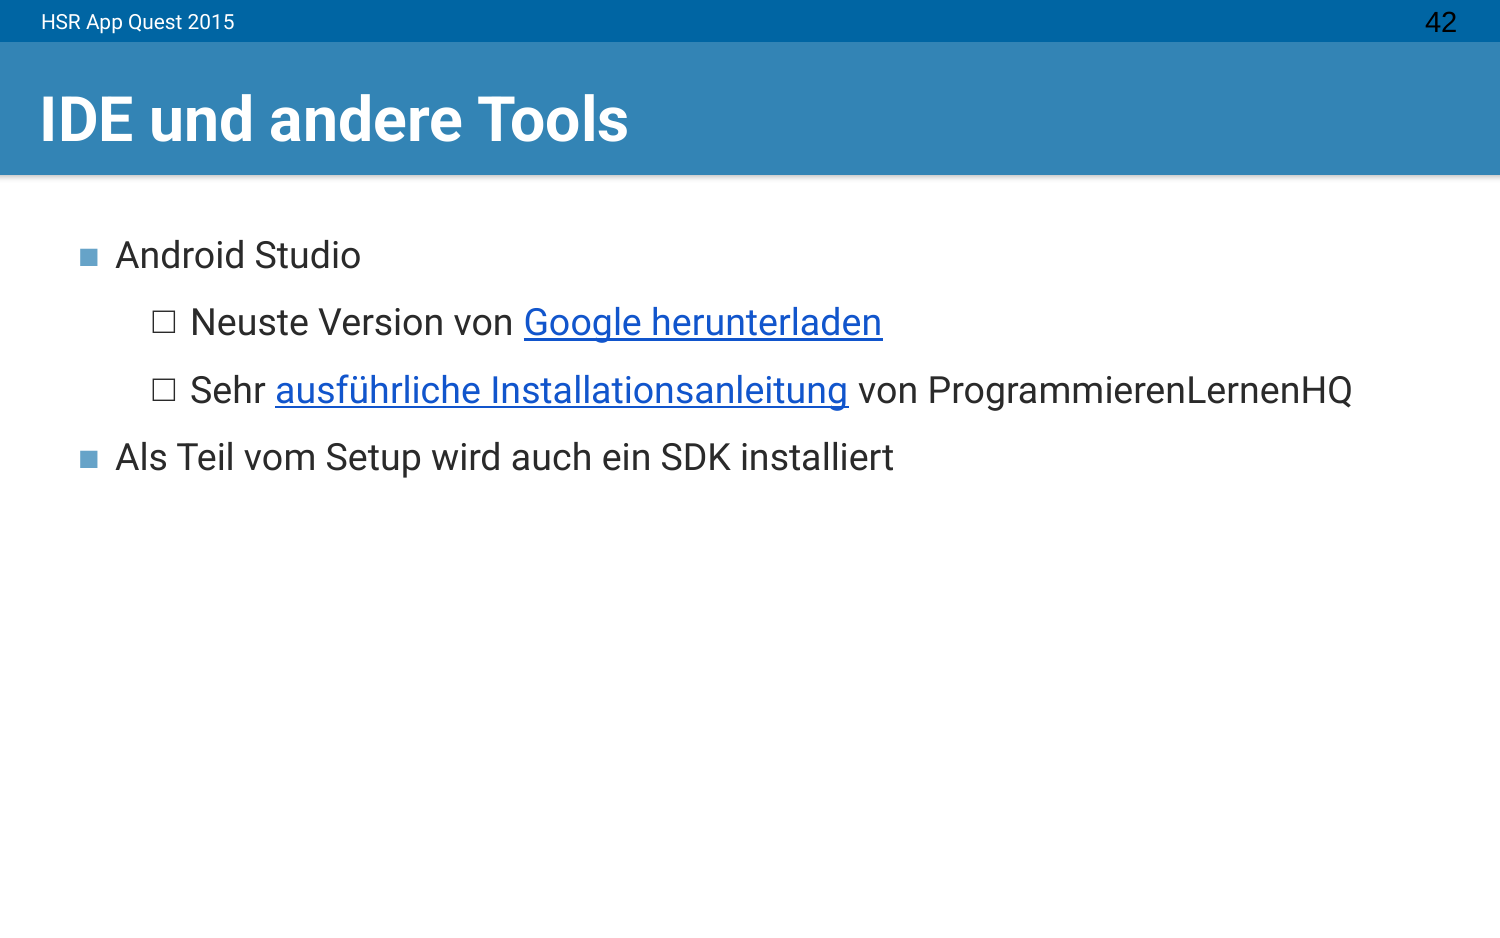

42
# IDE und andere Tools
Android Studio
Neuste Version von Google herunterladen
Sehr ausführliche Installationsanleitung von ProgrammierenLernenHQ
Als Teil vom Setup wird auch ein SDK installiert